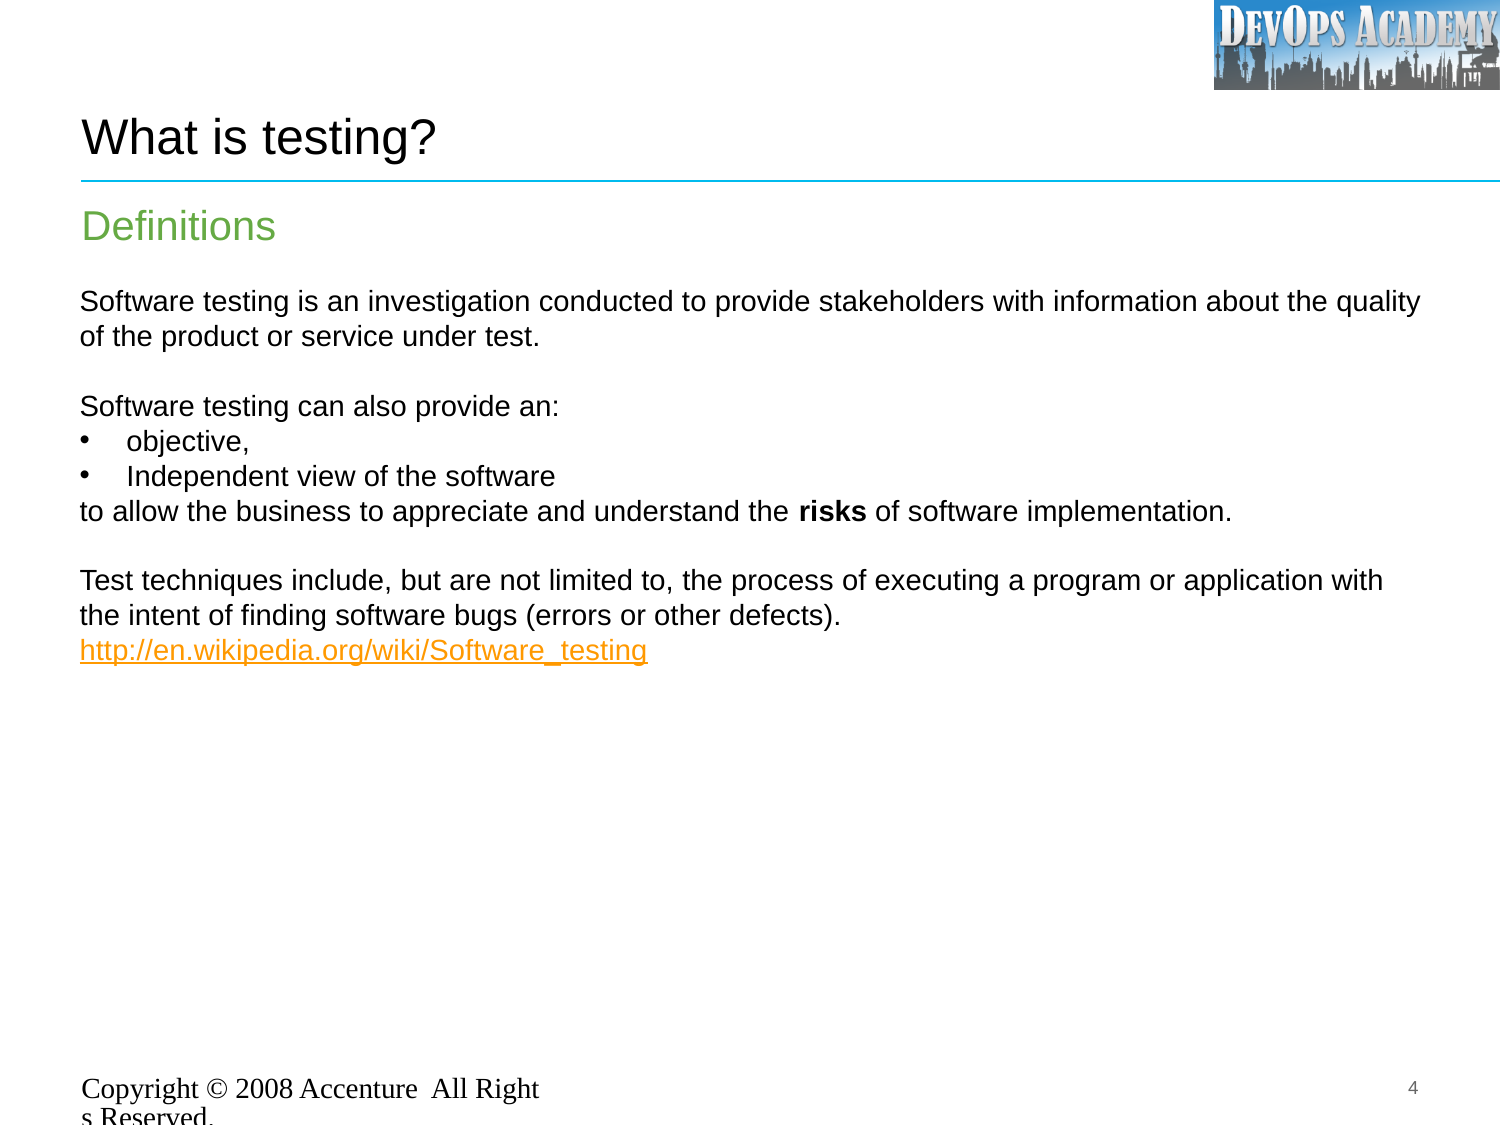

# What is testing?
Definitions
Software testing is an investigation conducted to provide stakeholders with information about the quality of the product or service under test.

Software testing can also provide an:
objective,
Independent view of the software
to allow the business to appreciate and understand the risks of software implementation.

Test techniques include, but are not limited to, the process of executing a program or application with the intent of finding software bugs (errors or other defects).
http://en.wikipedia.org/wiki/Software_testing
Copyright © 2008 Accenture  All Rights Reserved.
4